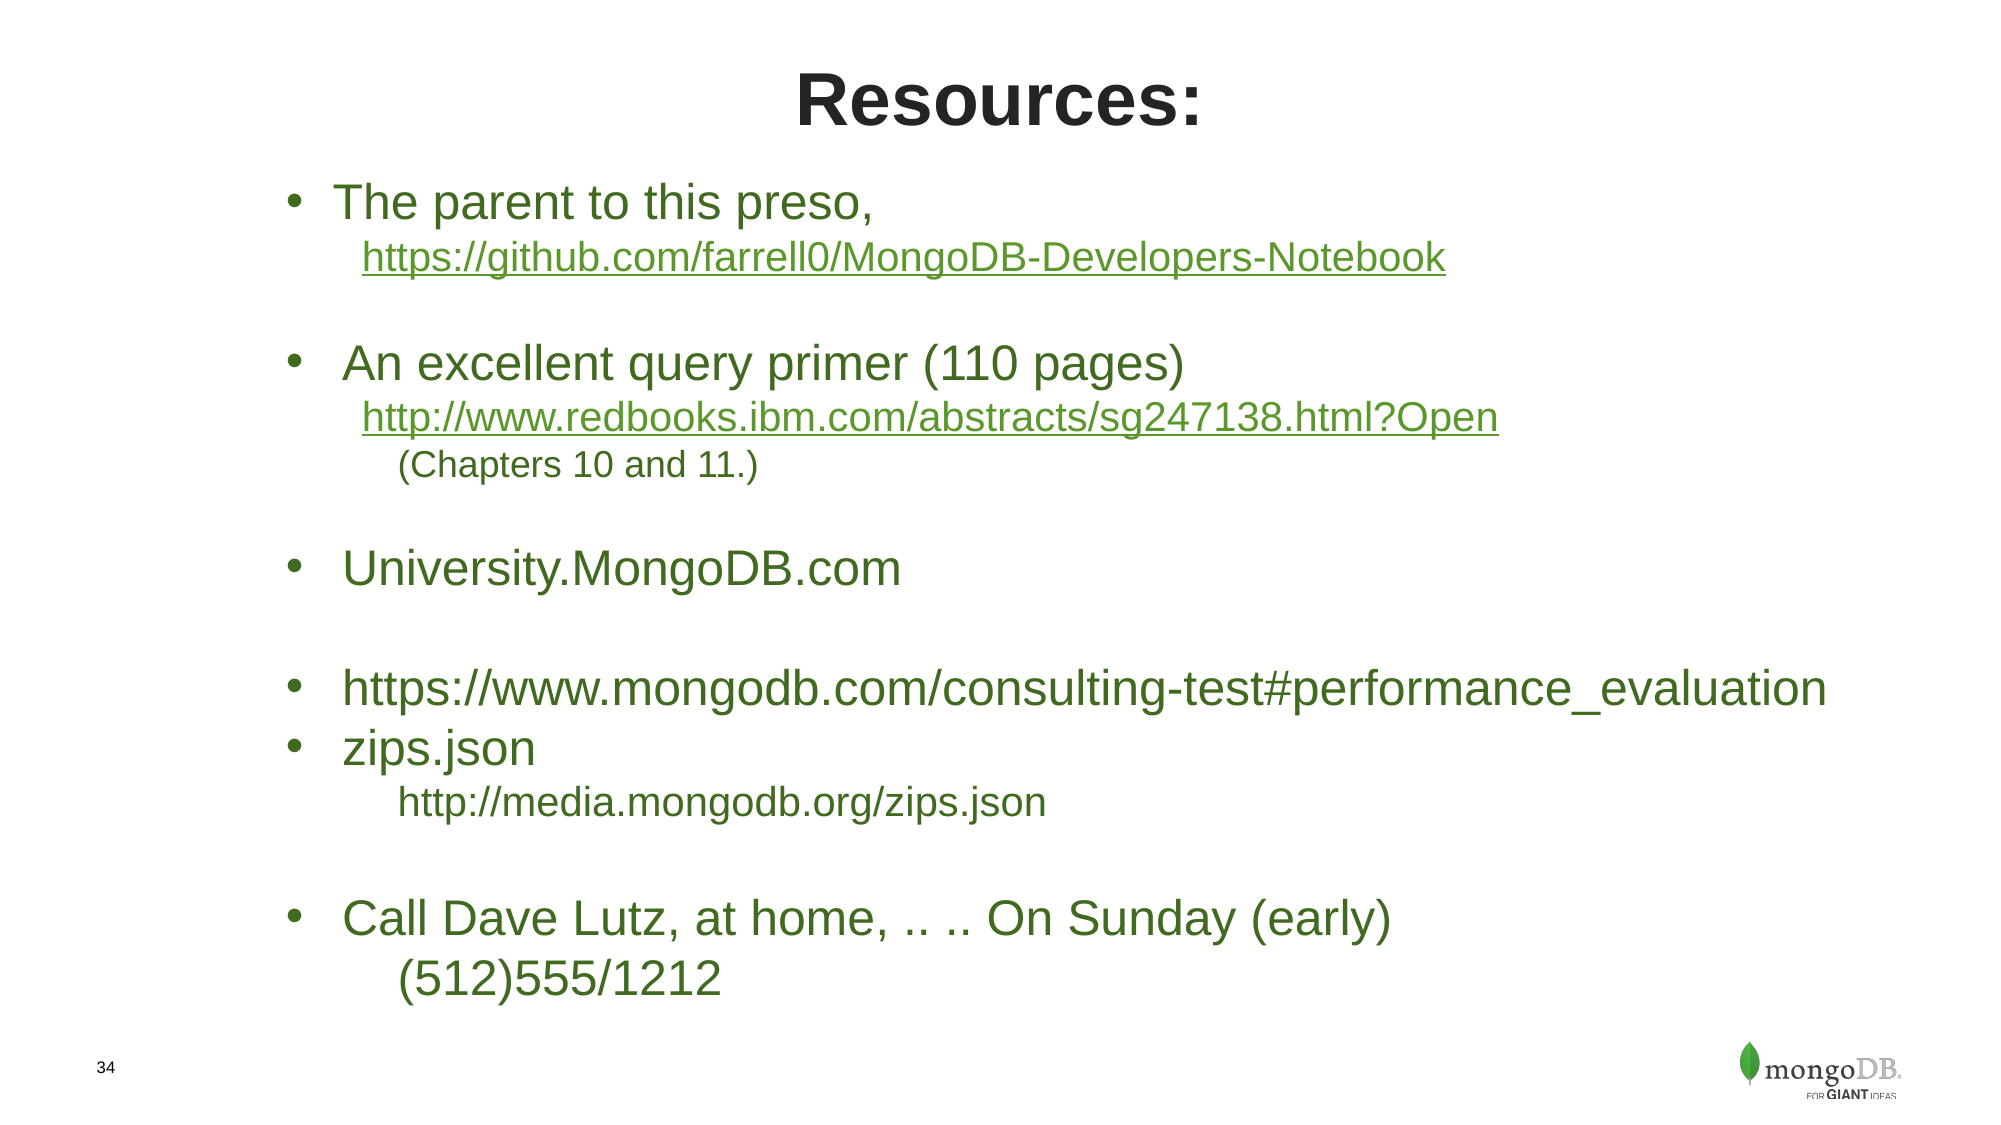

# Resources:
The parent to this preso,
https://github.com/farrell0/MongoDB-Developers-Notebook

An excellent query primer (110 pages)
http://www.redbooks.ibm.com/abstracts/sg247138.html?Open
(Chapters 10 and 11.)

University.MongoDB.com

https://www.mongodb.com/consulting-test#performance_evaluation
zips.json
http://media.mongodb.org/zips.json

Call Dave Lutz, at home, .. .. On Sunday (early)
(512)555/1212